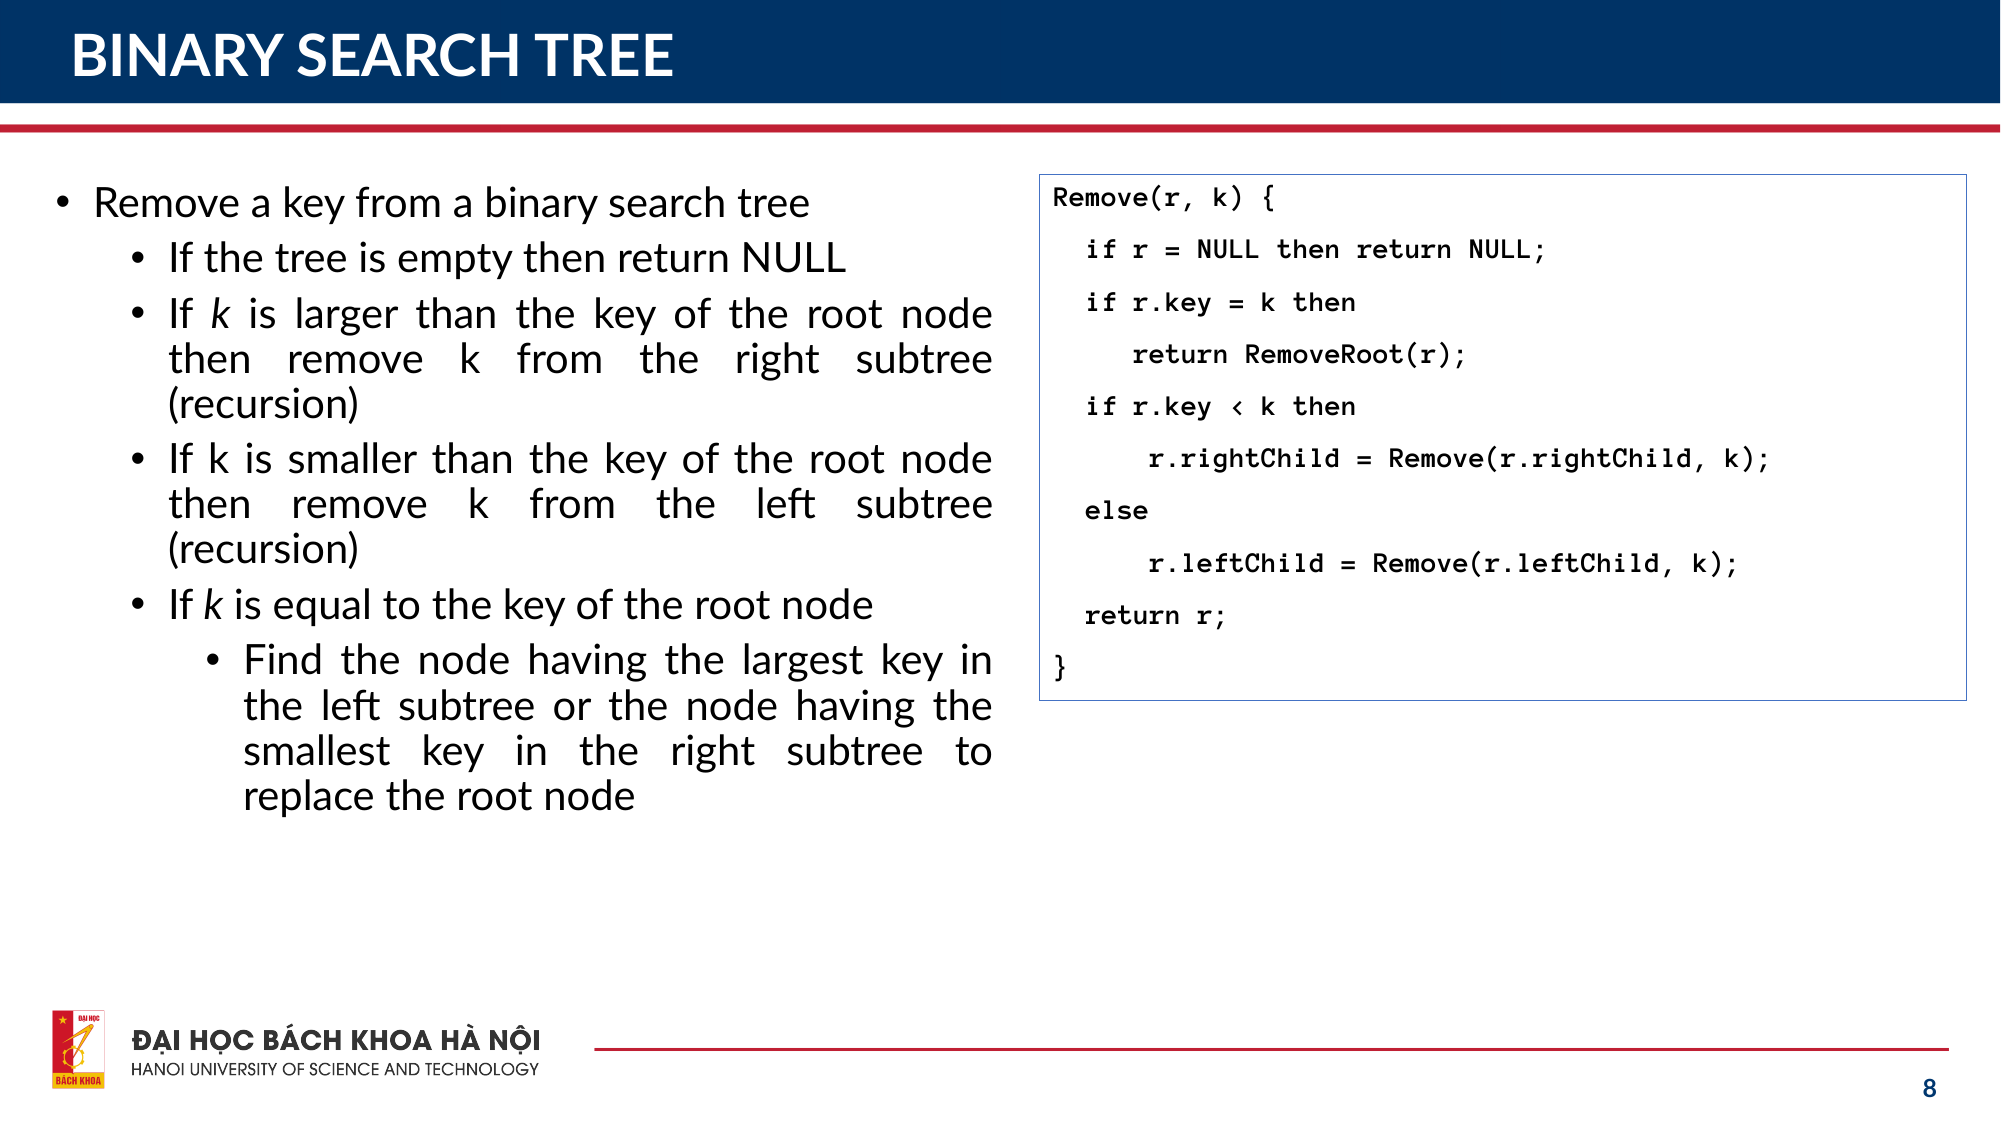

# BINARY SEARCH TREE
Remove a key from a binary search tree
If the tree is empty then return NULL
If k is larger than the key of the root node then remove k from the right subtree (recursion)
If k is smaller than the key of the root node then remove k from the left subtree (recursion)
If k is equal to the key of the root node
Find the node having the largest key in the left subtree or the node having the smallest key in the right subtree to replace the root node
Remove(r, k) {
  if r = NULL then return NULL;
  if r.key = k then
     return RemoveRoot(r);
  if r.key < k then
      r.rightChild = Remove(r.rightChild, k);
  else
      r.leftChild = Remove(r.leftChild, k);
  return r;
}
8